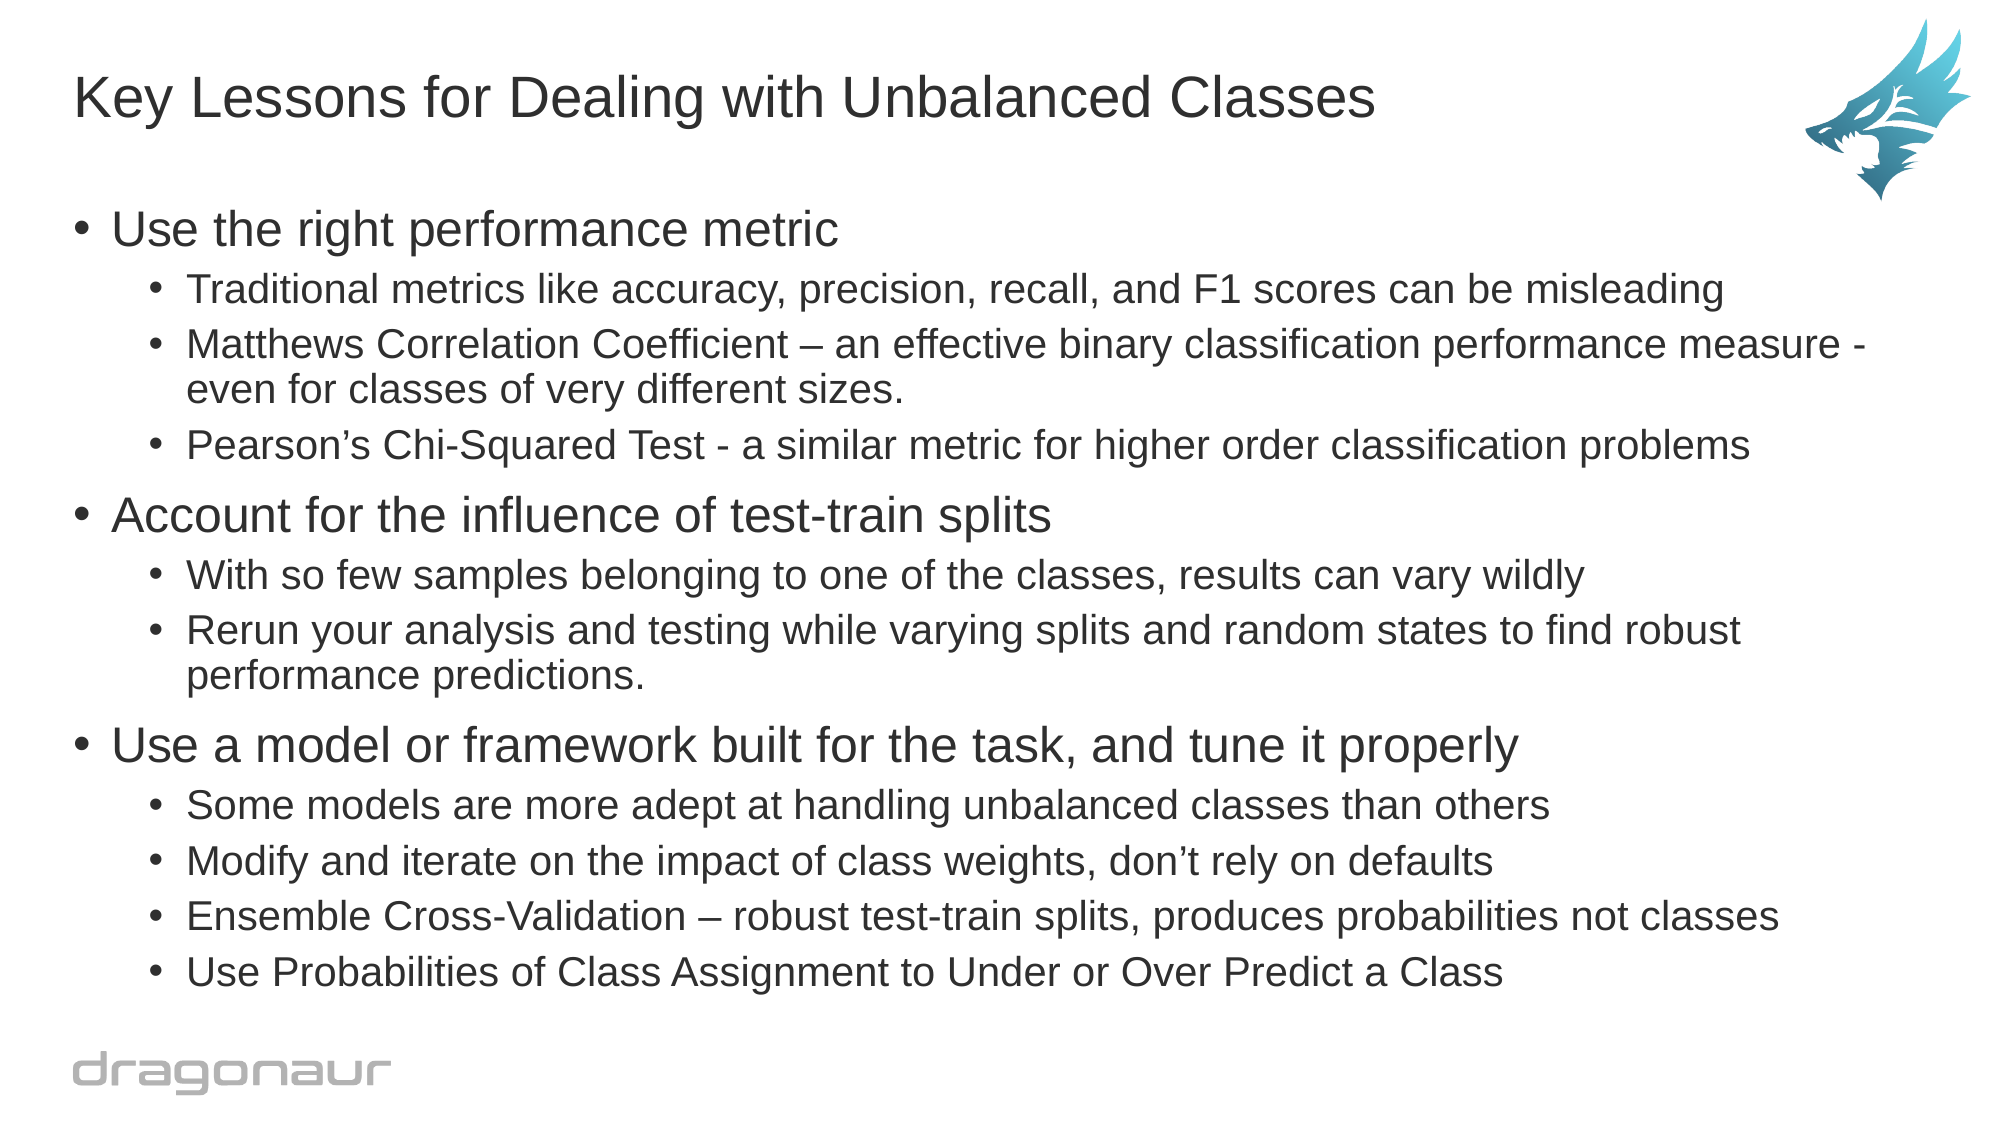

# Key Lessons for Dealing with Unbalanced Classes
Use the right performance metric
Traditional metrics like accuracy, precision, recall, and F1 scores can be misleading
Matthews Correlation Coefficient – an effective binary classification performance measure - even for classes of very different sizes.
Pearson’s Chi-Squared Test - a similar metric for higher order classification problems
Account for the influence of test-train splits
With so few samples belonging to one of the classes, results can vary wildly
Rerun your analysis and testing while varying splits and random states to find robust performance predictions.
Use a model or framework built for the task, and tune it properly
Some models are more adept at handling unbalanced classes than others
Modify and iterate on the impact of class weights, don’t rely on defaults
Ensemble Cross-Validation – robust test-train splits, produces probabilities not classes
Use Probabilities of Class Assignment to Under or Over Predict a Class